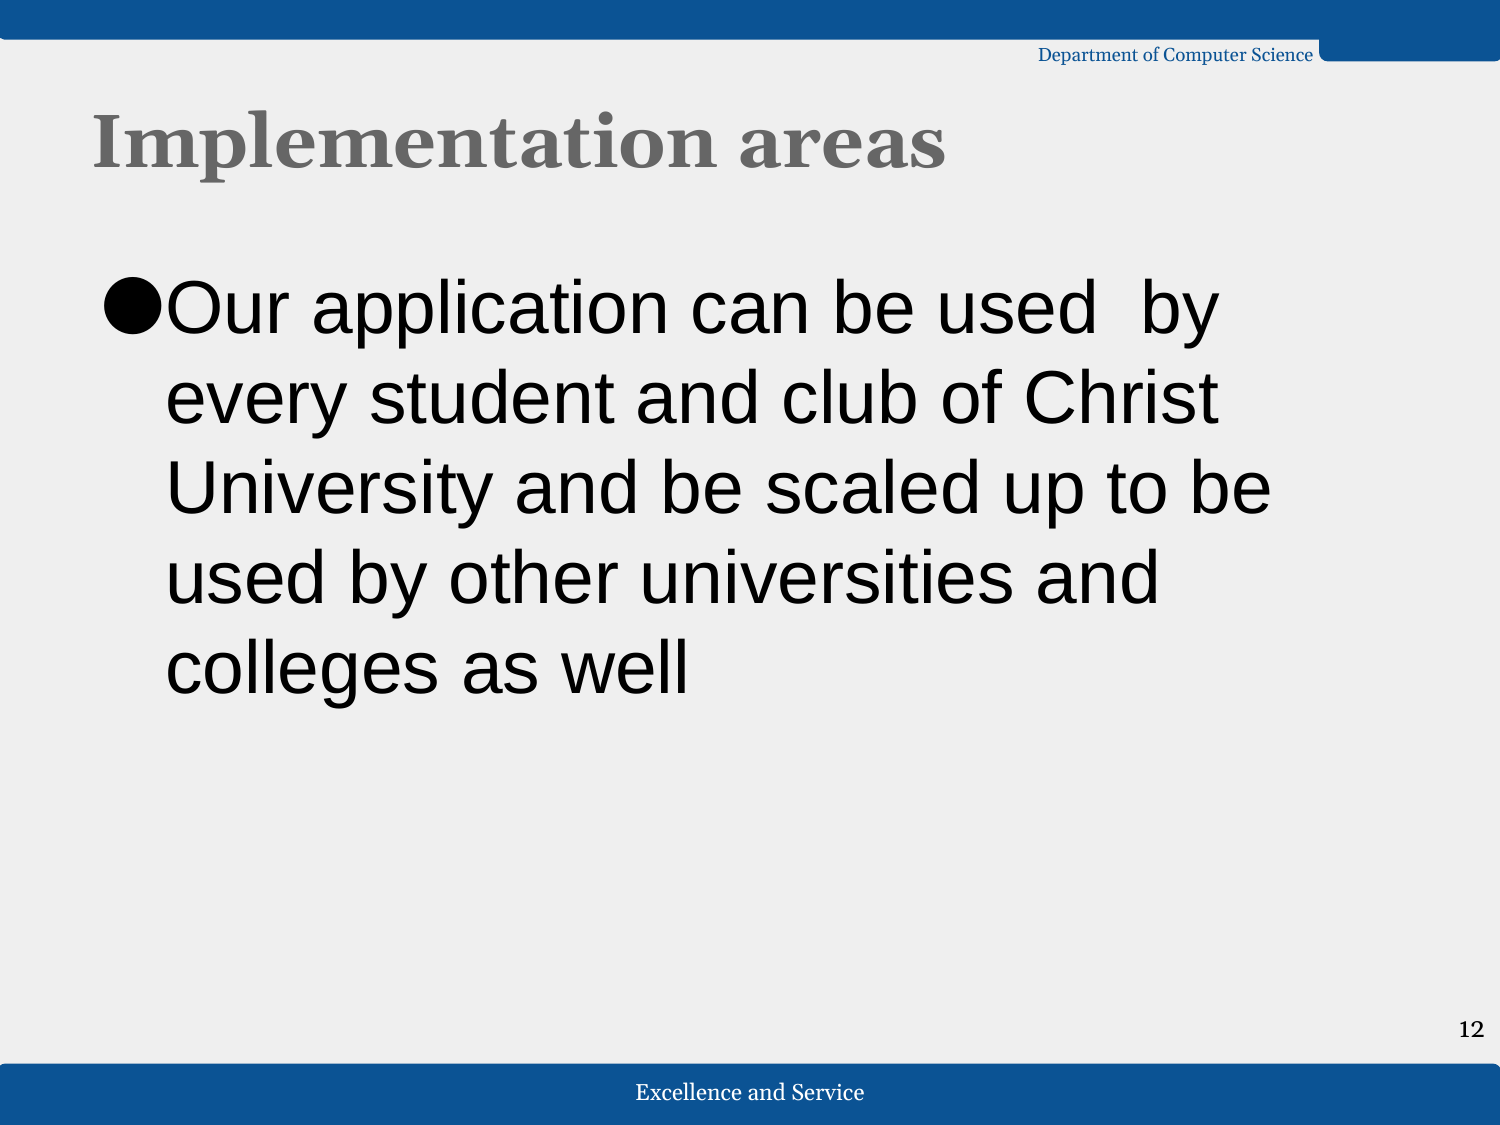

# Implementation areas
Our application can be used  by every student and club of Christ University and be scaled up to be used by other universities and colleges as well

12